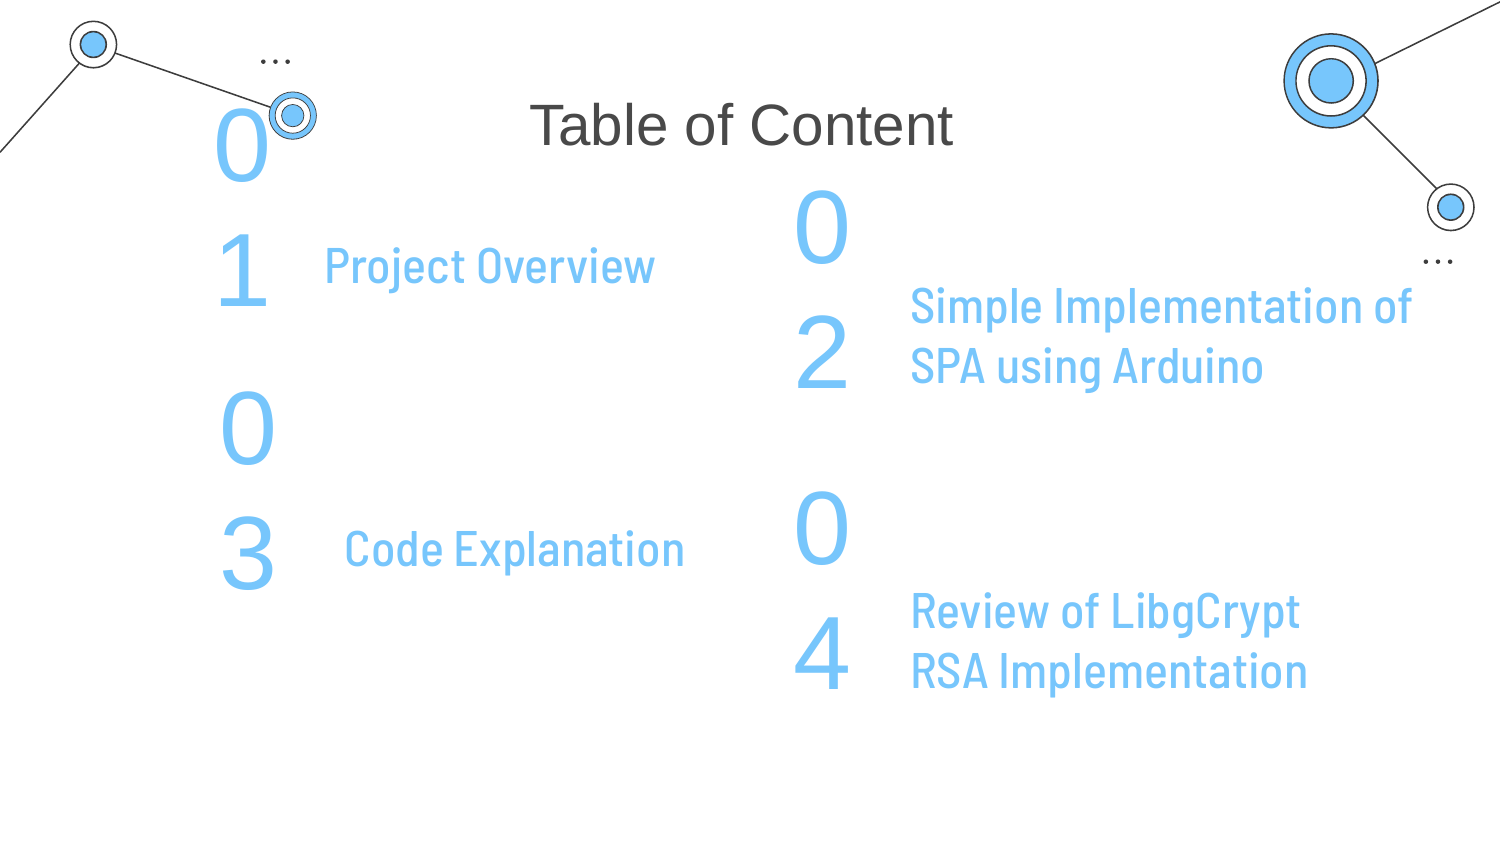

# Table of Content
01
Project Overview
Simple Implementation of SPA using Arduino
02
03
Code Explanation
Review of LibgCrypt RSA Implementation
04